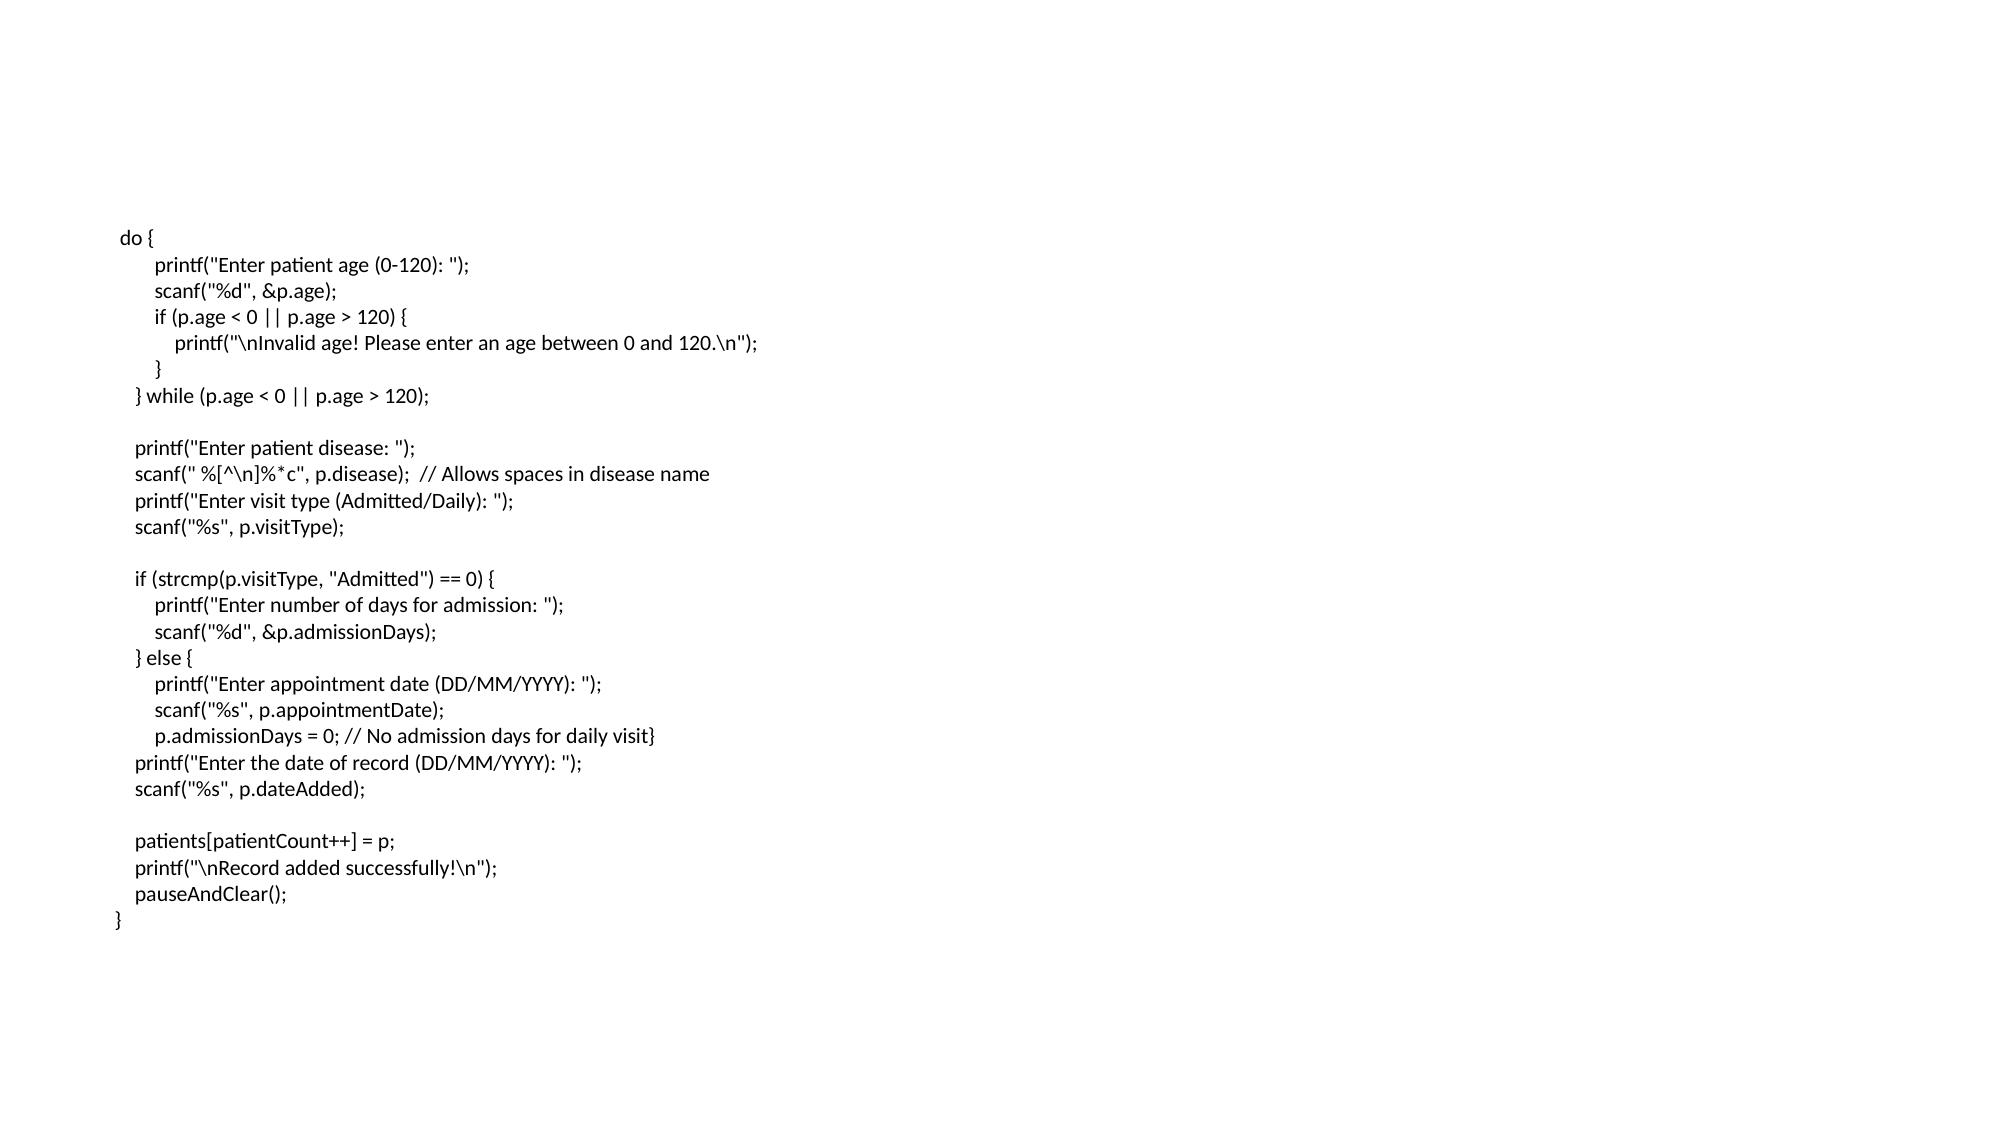

do {
        printf("Enter patient age (0-120): ");
        scanf("%d", &p.age);
        if (p.age < 0 || p.age > 120) {
            printf("\nInvalid age! Please enter an age between 0 and 120.\n");
        }
    } while (p.age < 0 || p.age > 120);

    printf("Enter patient disease: ");
    scanf(" %[^\n]%*c", p.disease);  // Allows spaces in disease name
    printf("Enter visit type (Admitted/Daily): ");
    scanf("%s", p.visitType);

    if (strcmp(p.visitType, "Admitted") == 0) {
        printf("Enter number of days for admission: ");
        scanf("%d", &p.admissionDays);
    } else {
        printf("Enter appointment date (DD/MM/YYYY): ");
        scanf("%s", p.appointmentDate);
        p.admissionDays = 0; // No admission days for daily visit}
    printf("Enter the date of record (DD/MM/YYYY): ");
    scanf("%s", p.dateAdded);

    patients[patientCount++] = p;
    printf("\nRecord added successfully!\n");
    pauseAndClear();
}